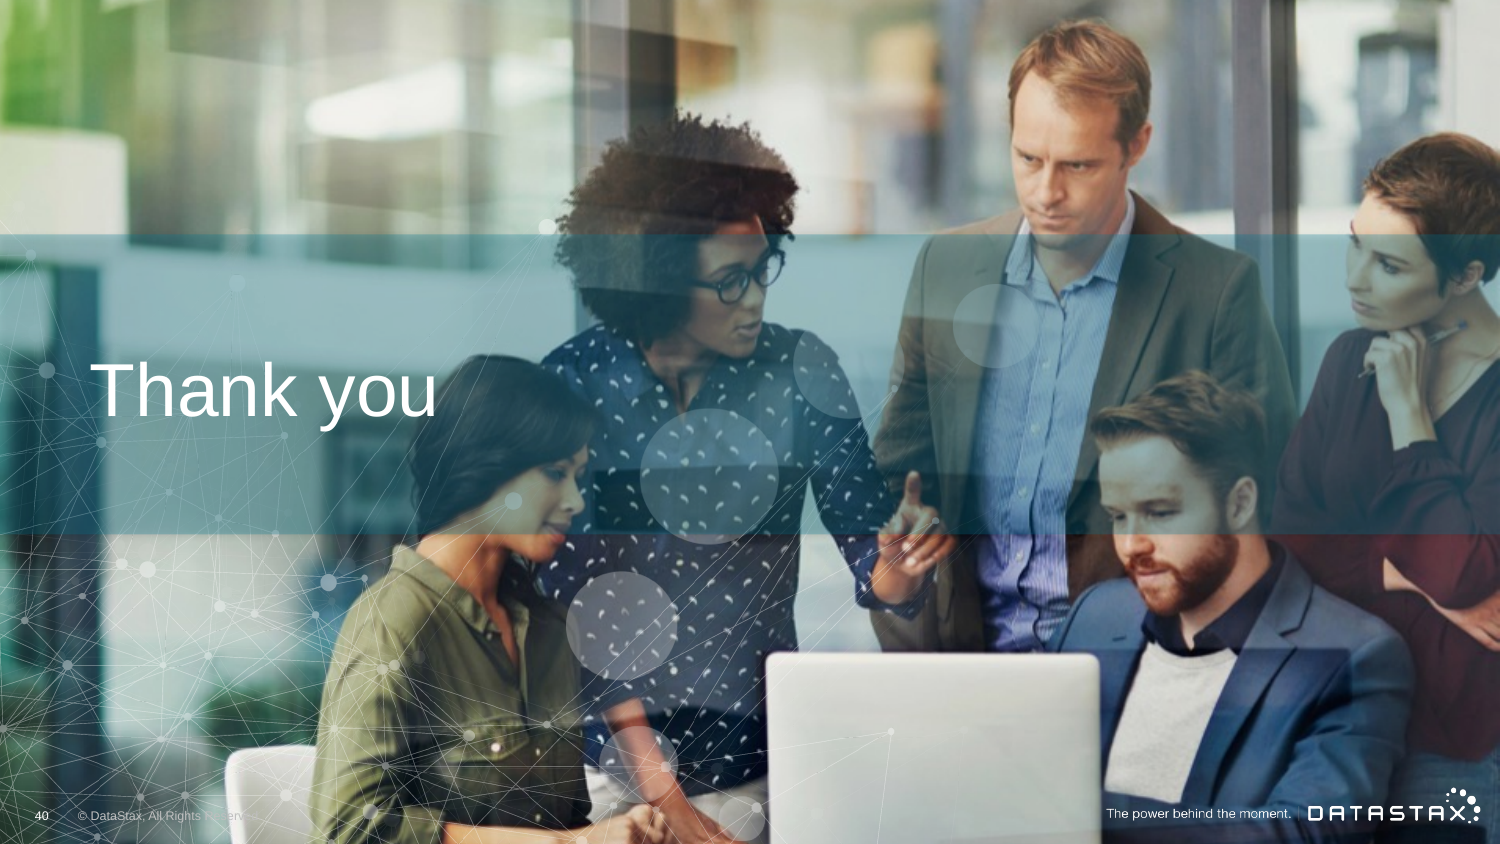

# Thank you
40
© DataStax, All Rights Reserved.